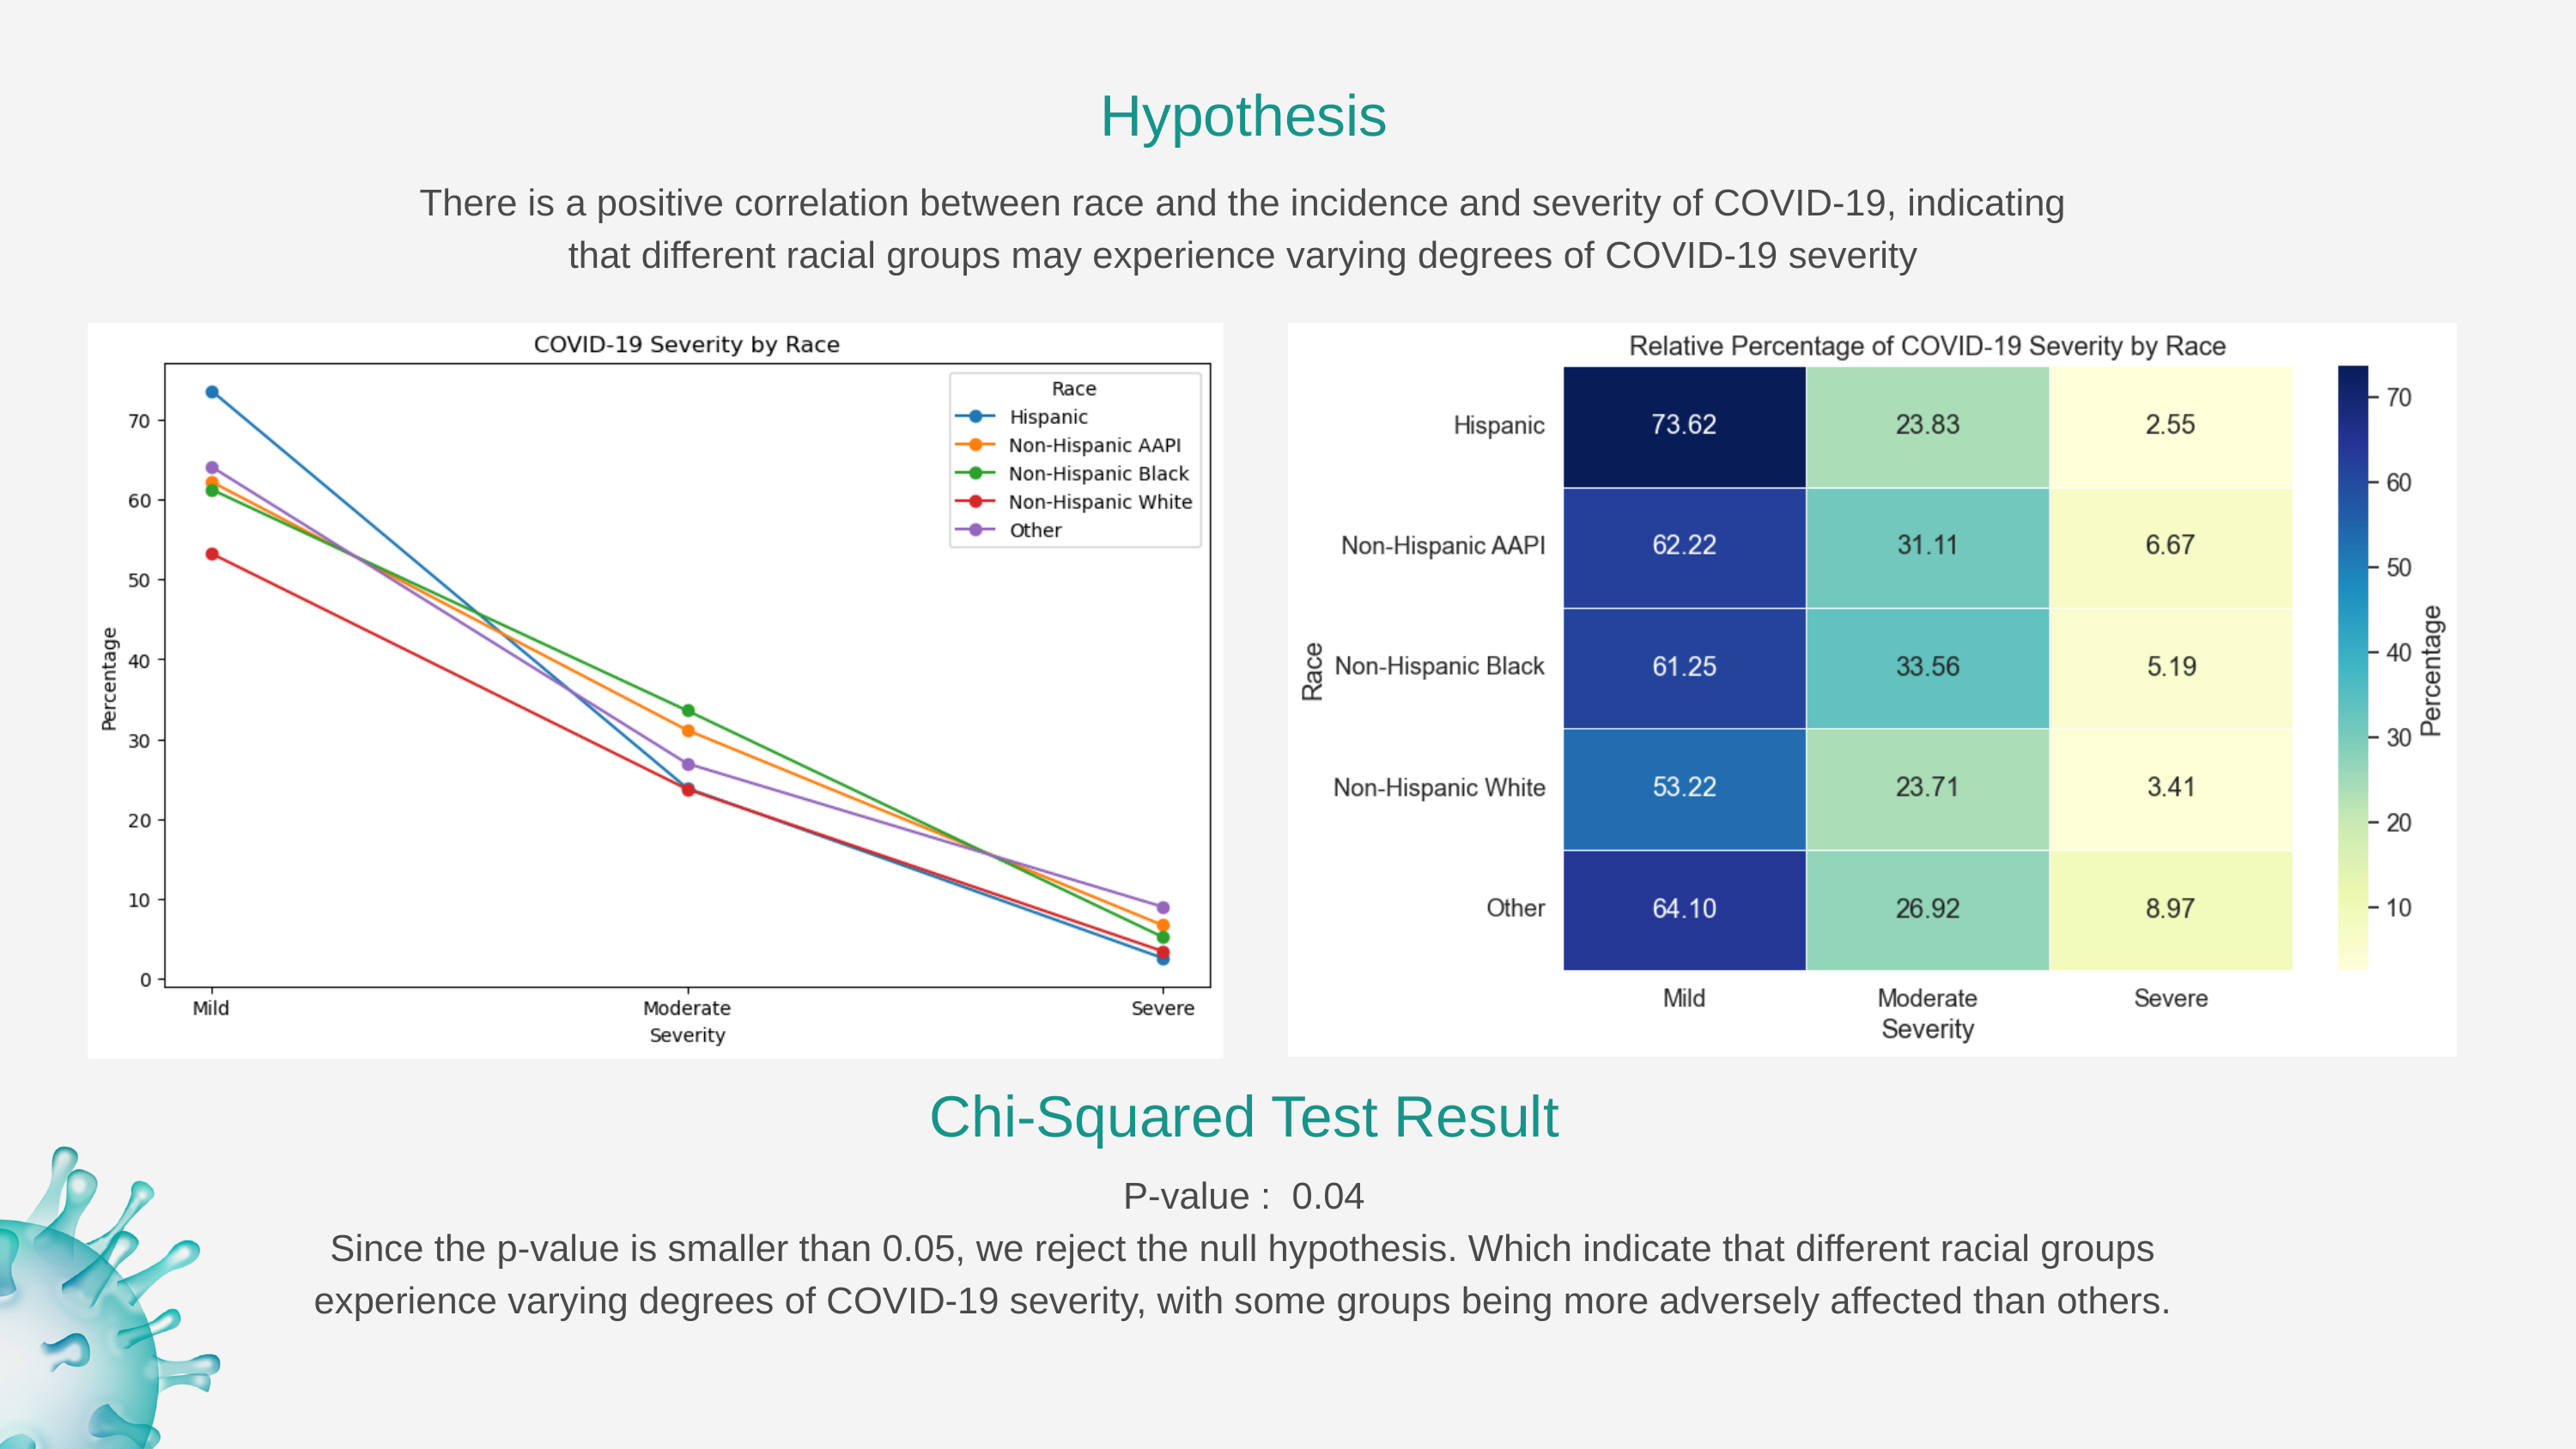

Hypothesis
There is a positive correlation between race and the incidence and severity of COVID-19, indicating that different racial groups may experience varying degrees of COVID-19 severity

Chi-Squared Test Result

P-value :  0.04
Since the p-value is smaller than 0.05, we reject the null hypothesis. Which indicate that different racial groups experience varying degrees of COVID-19 severity, with some groups being more adversely affected than others.